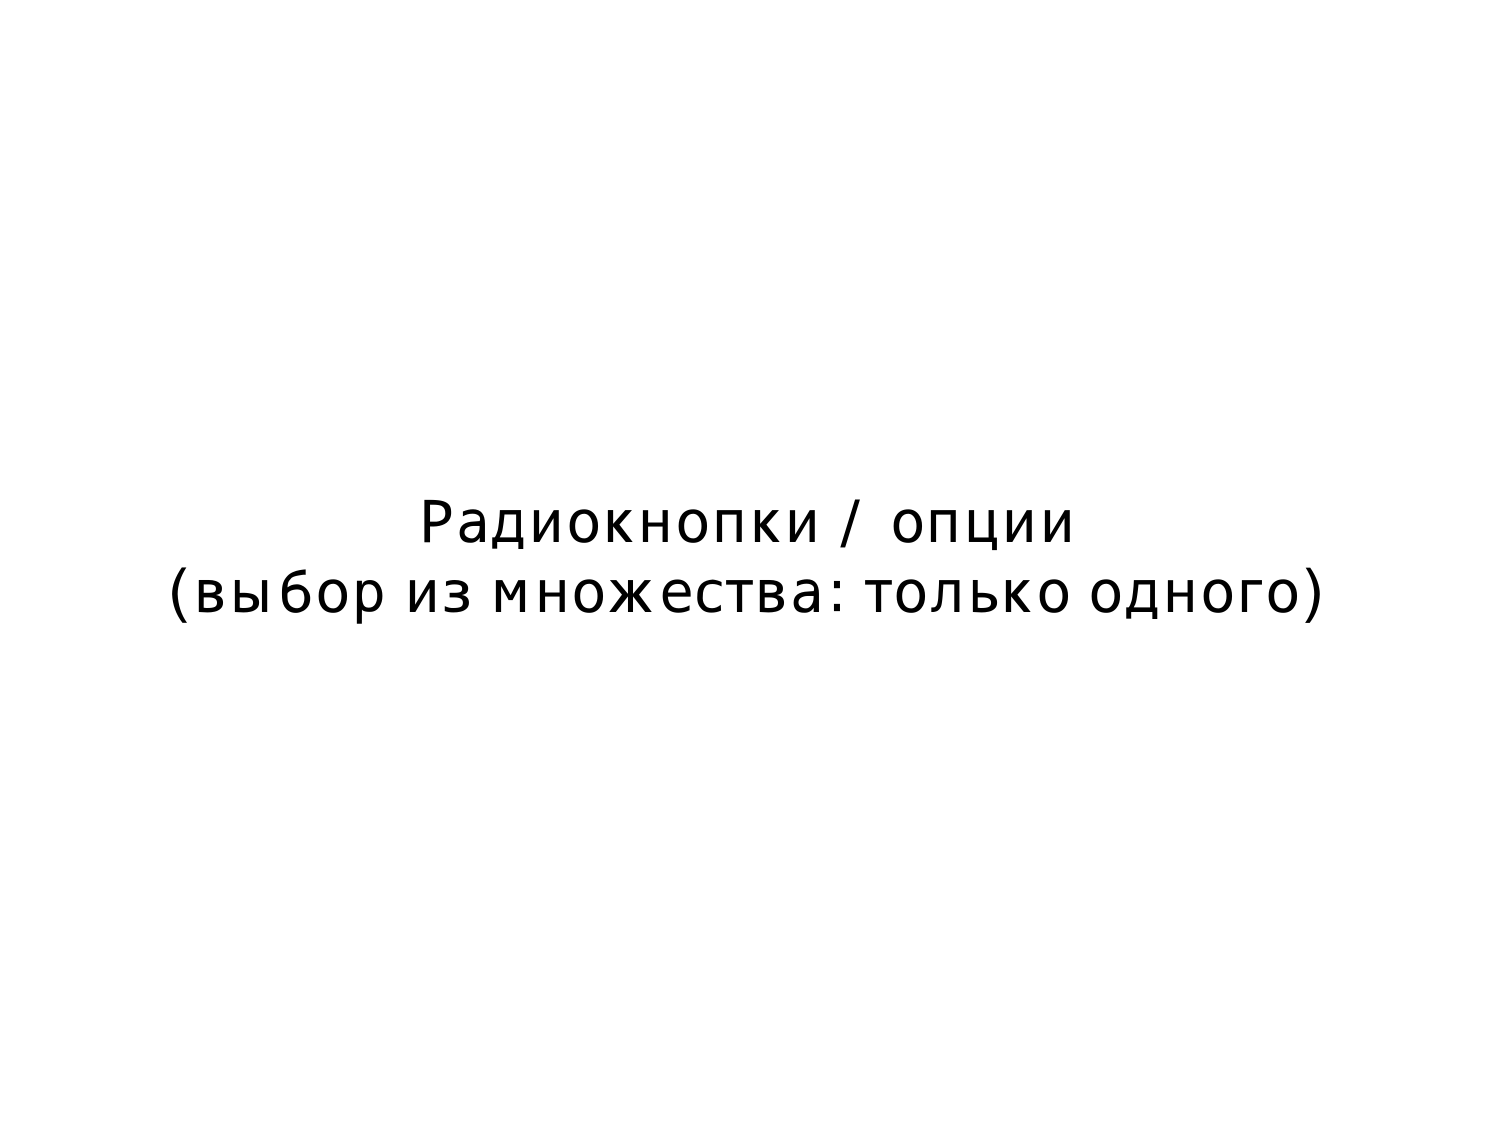

Радиокнопки / опции
(выбор из множества: только одного)